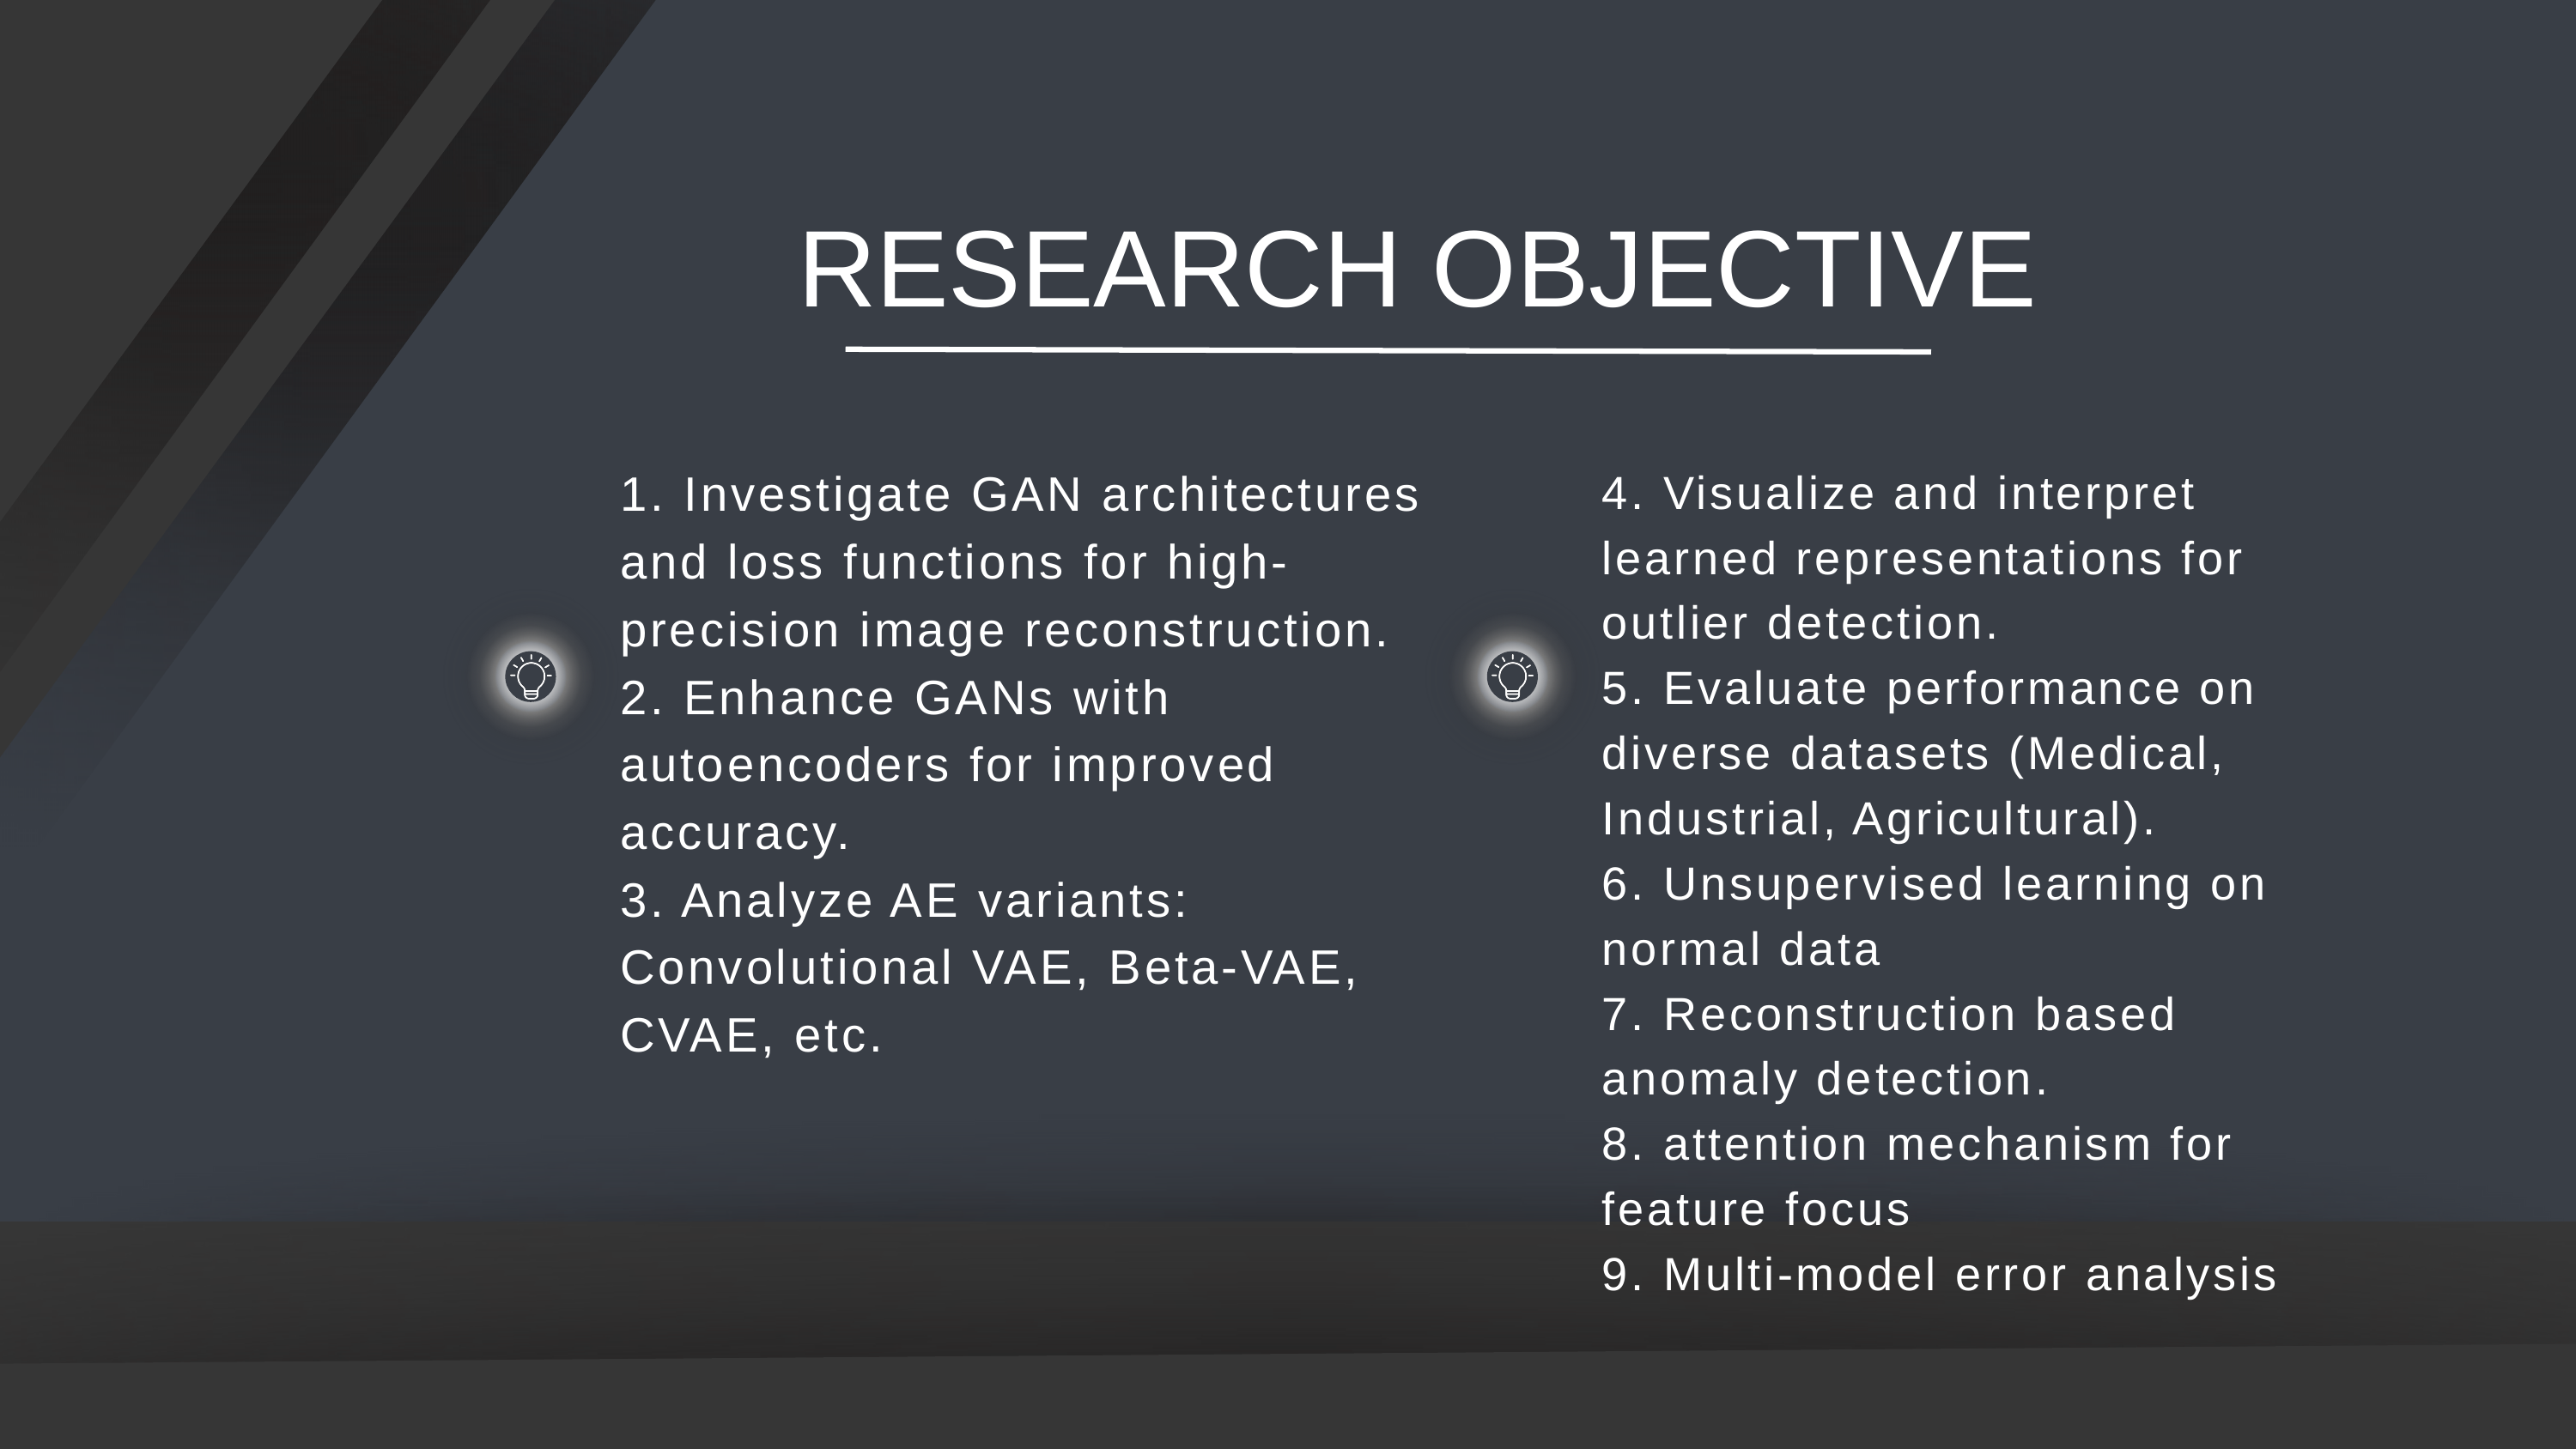

RESEARCH OBJECTIVE

1. Investigate GAN architectures and loss functions for high-precision image reconstruction.
2. Enhance GANs with autoencoders for improved accuracy.
3. Analyze AE variants: Convolutional VAE, Beta-VAE, CVAE, etc.

4. Visualize and interpret learned representations for outlier detection.
5. Evaluate performance on diverse datasets (Medical, Industrial, Agricultural).
6. Unsupervised learning on normal data
7. Reconstruction based anomaly detection.
8. attention mechanism for feature focus
9. Multi-model error analysis